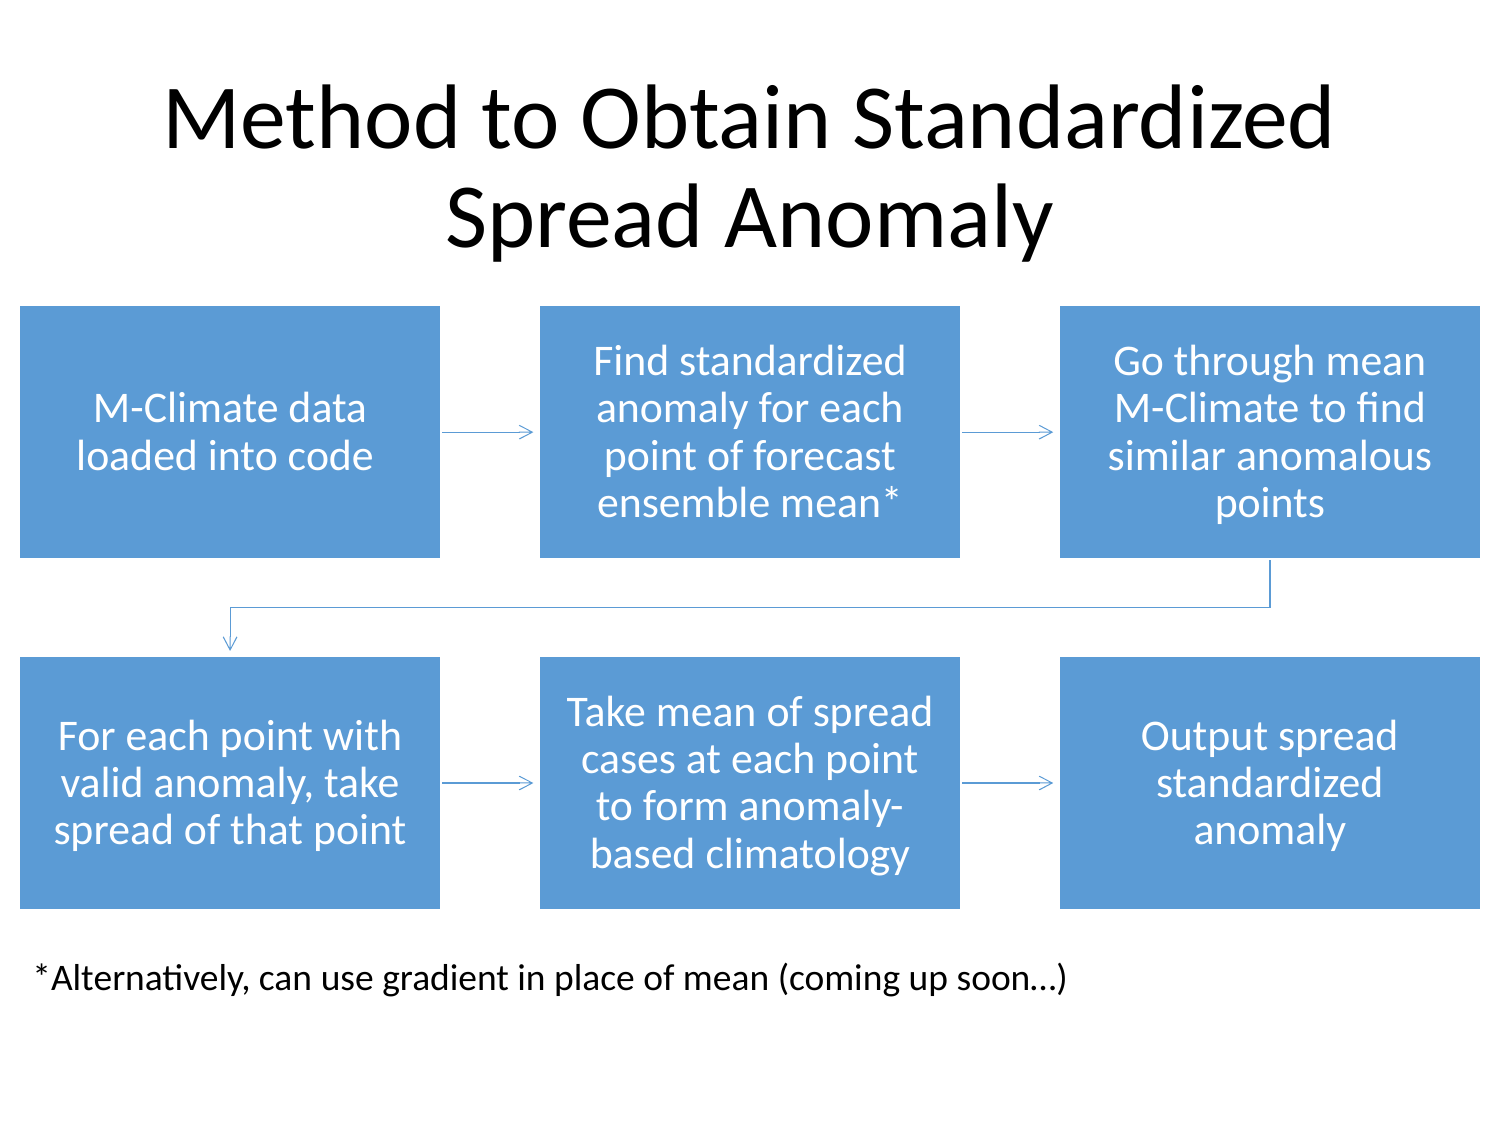

# Method to Obtain Standardized Spread Anomaly

M-Climate data loaded into code

Find standardized anomaly for each point of forecast ensemble mean*

Go through mean M-Climate to find similar anomalous points

For each point with valid anomaly, take spread of that point

Take mean of spread cases at each point to form anomaly-based climatology
Output spread standardized anomaly
*Alternatively, can use gradient in place of mean (coming up soon…)